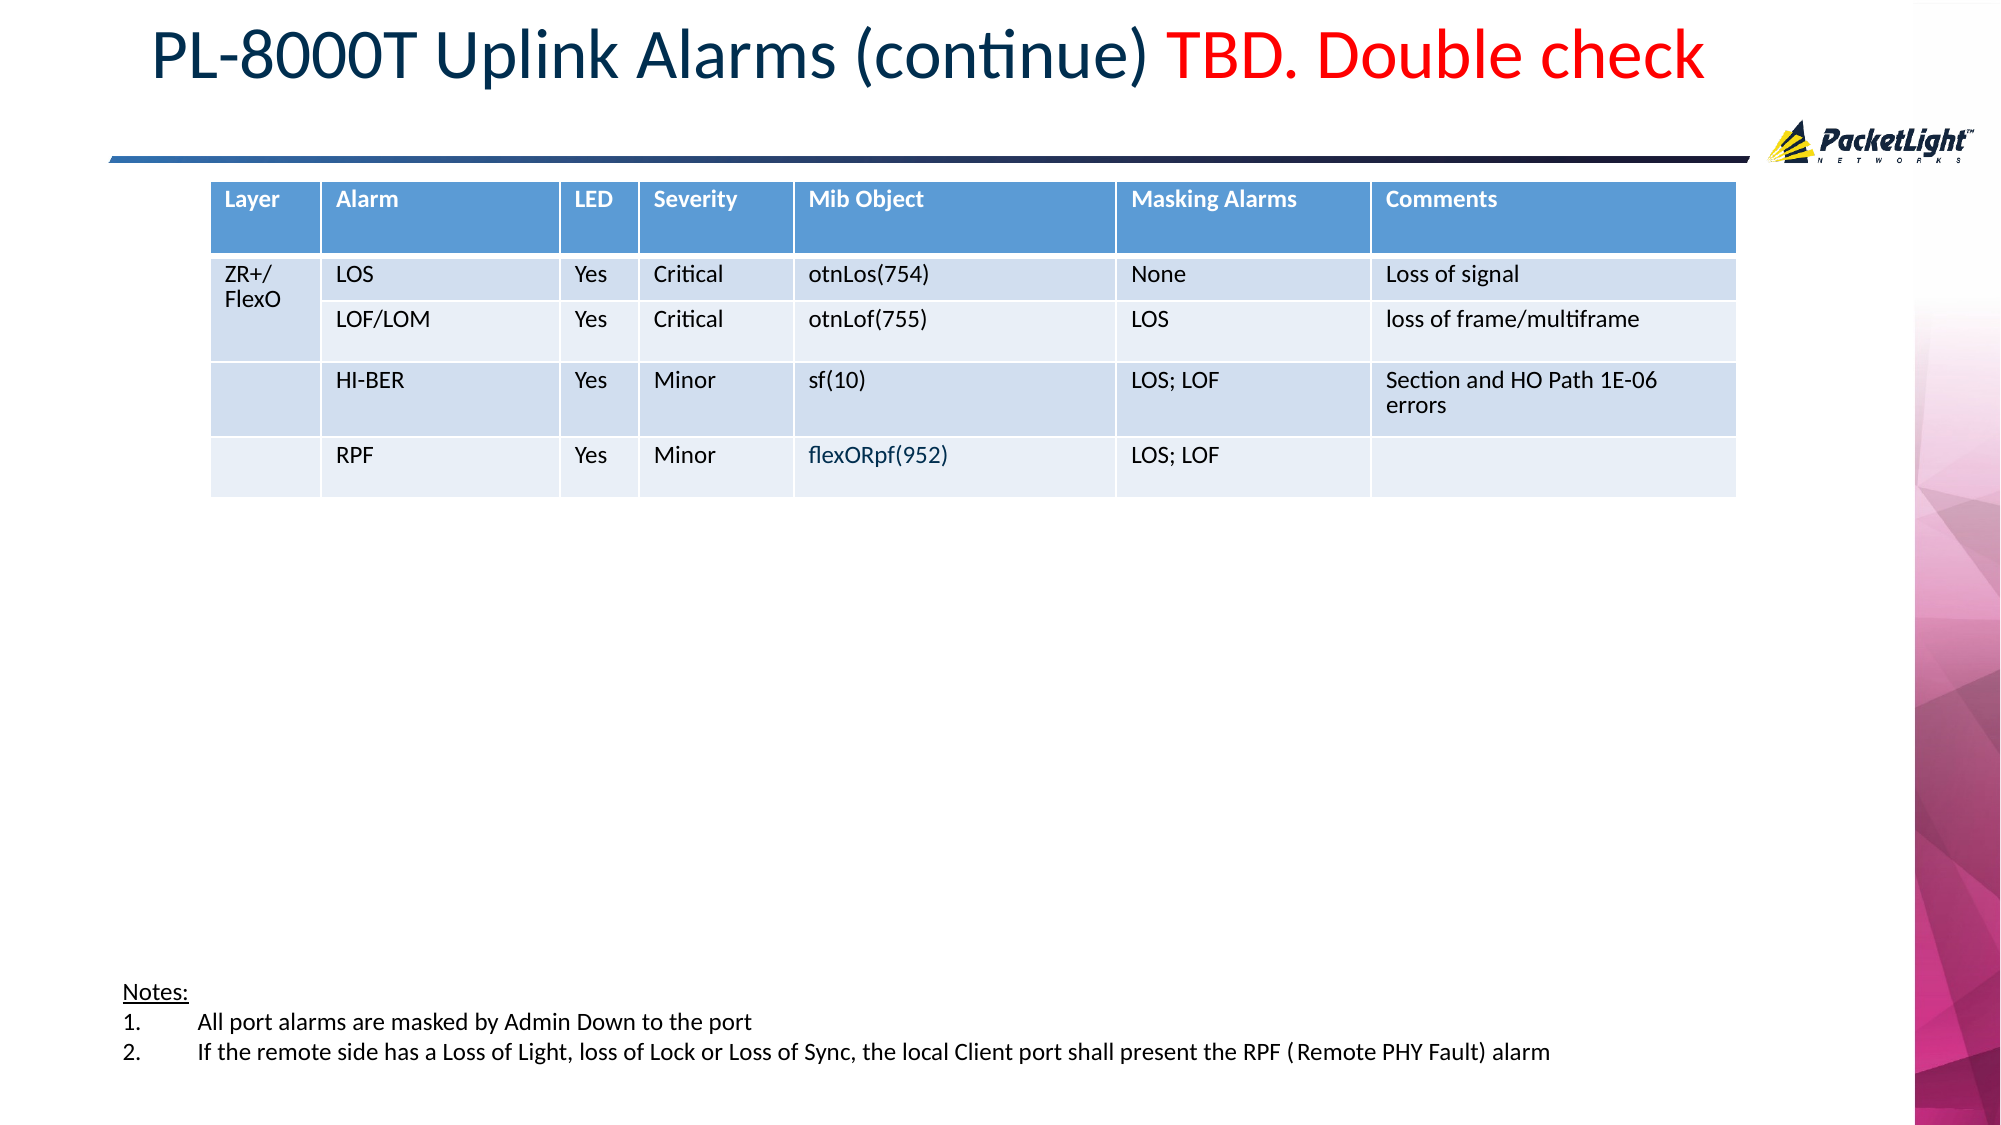

# PL-8000T Uplink Alarms (continue) TBD. Double check
| Layer | Alarm | LED | Severity | Mib Object | Masking Alarms | Comments |
| --- | --- | --- | --- | --- | --- | --- |
| ZR+/ FlexO | LOS | Yes | Critical | otnLos(754) | None | Loss of signal |
|  | LOF/LOM | Yes | Critical | otnLof(755) | LOS | loss of frame/multiframe |
|  | HI-BER | Yes | Minor | sf(10) | LOS; LOF | Section and HO Path 1E-06 errors |
|  | RPF | Yes | Minor | flexORpf(952) | LOS; LOF |  |
Notes:
All port alarms are masked by Admin Down to the port
If the remote side has a Loss of Light, loss of Lock or Loss of Sync, the local Client port shall present the RPF (Remote PHY Fault) alarm